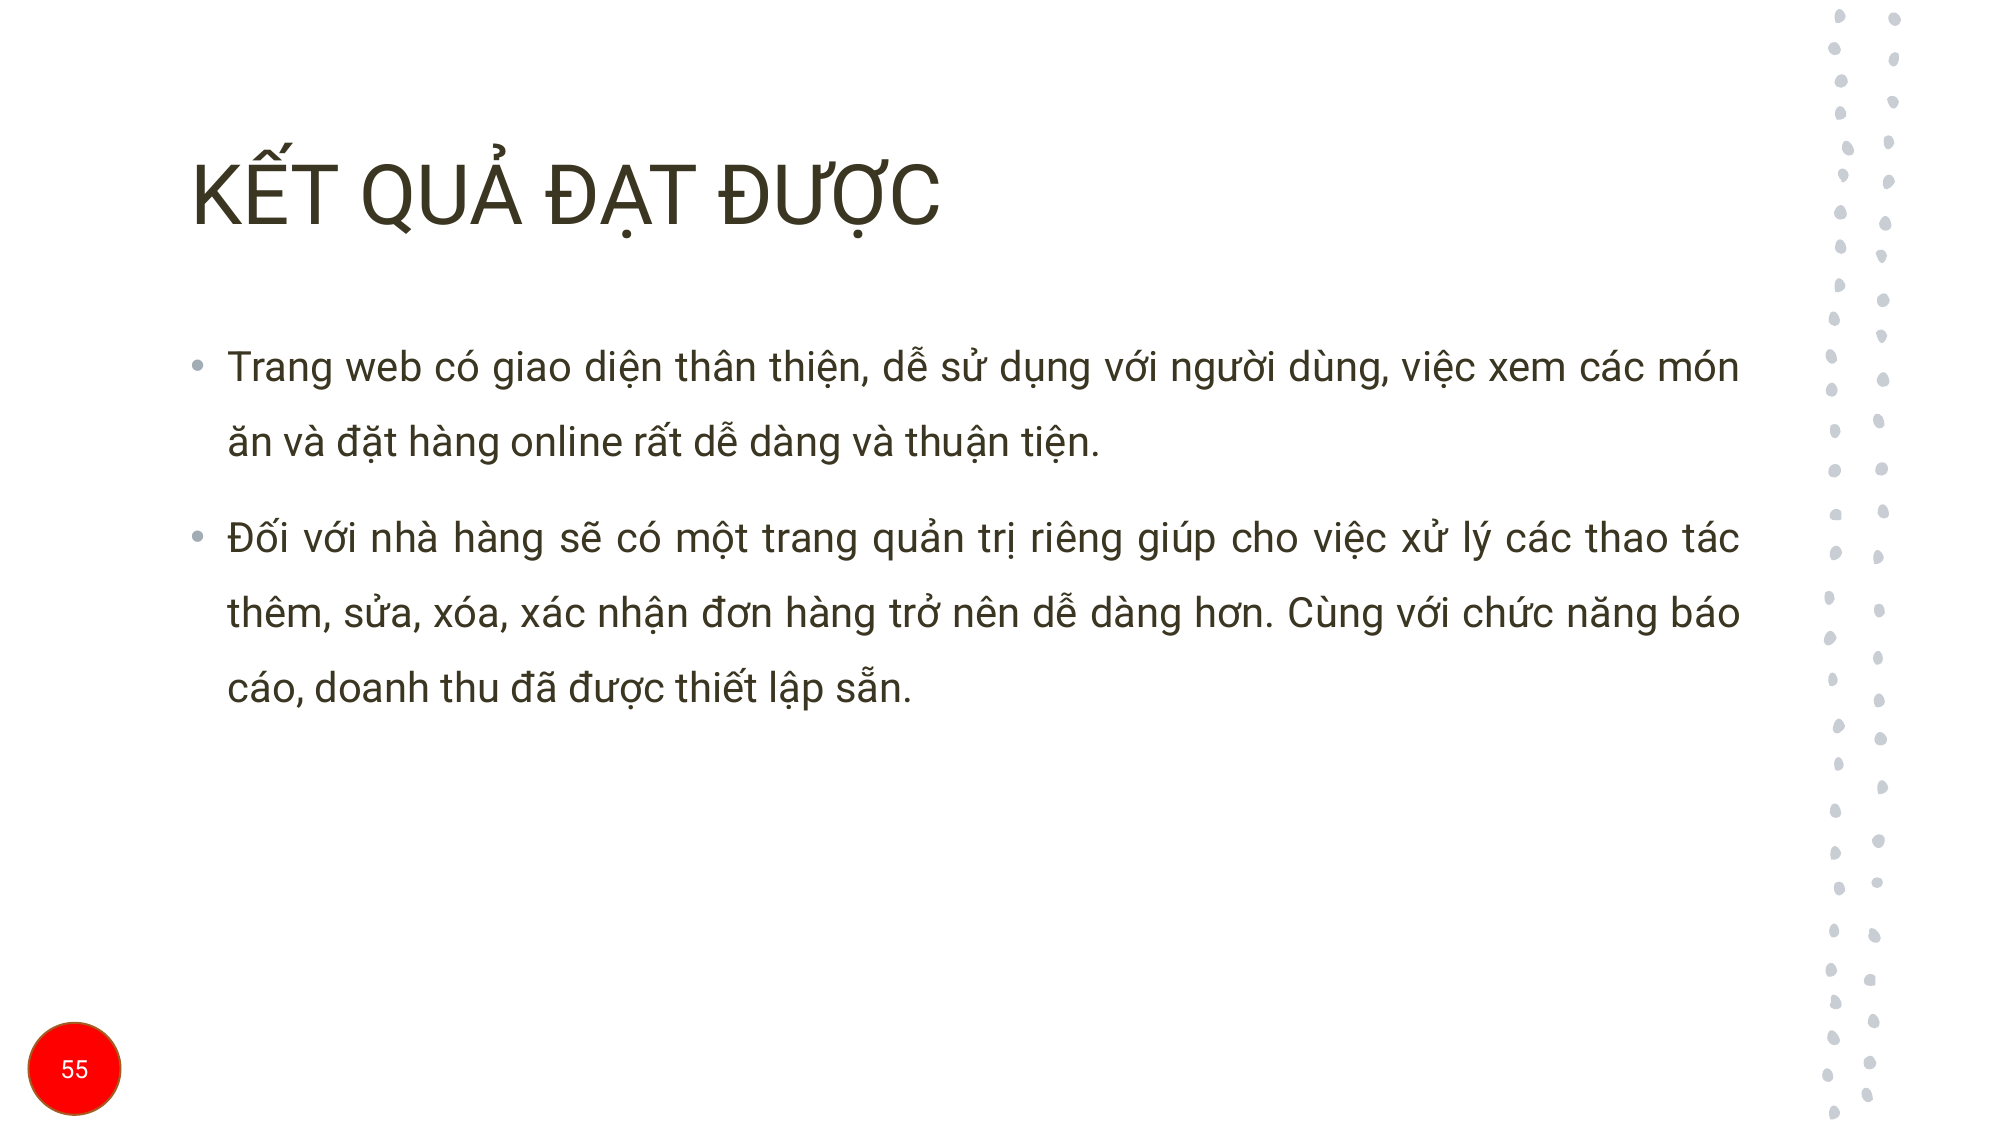

# KẾT QUẢ ĐẠT ĐƯỢC
Trang web có giao diện thân thiện, dễ sử dụng với người dùng, việc xem các món ăn và đặt hàng online rất dễ dàng và thuận tiện.
Đối với nhà hàng sẽ có một trang quản trị riêng giúp cho việc xử lý các thao tác thêm, sửa, xóa, xác nhận đơn hàng trở nên dễ dàng hơn. Cùng với chức năng báo cáo, doanh thu đã được thiết lập sẵn.
55